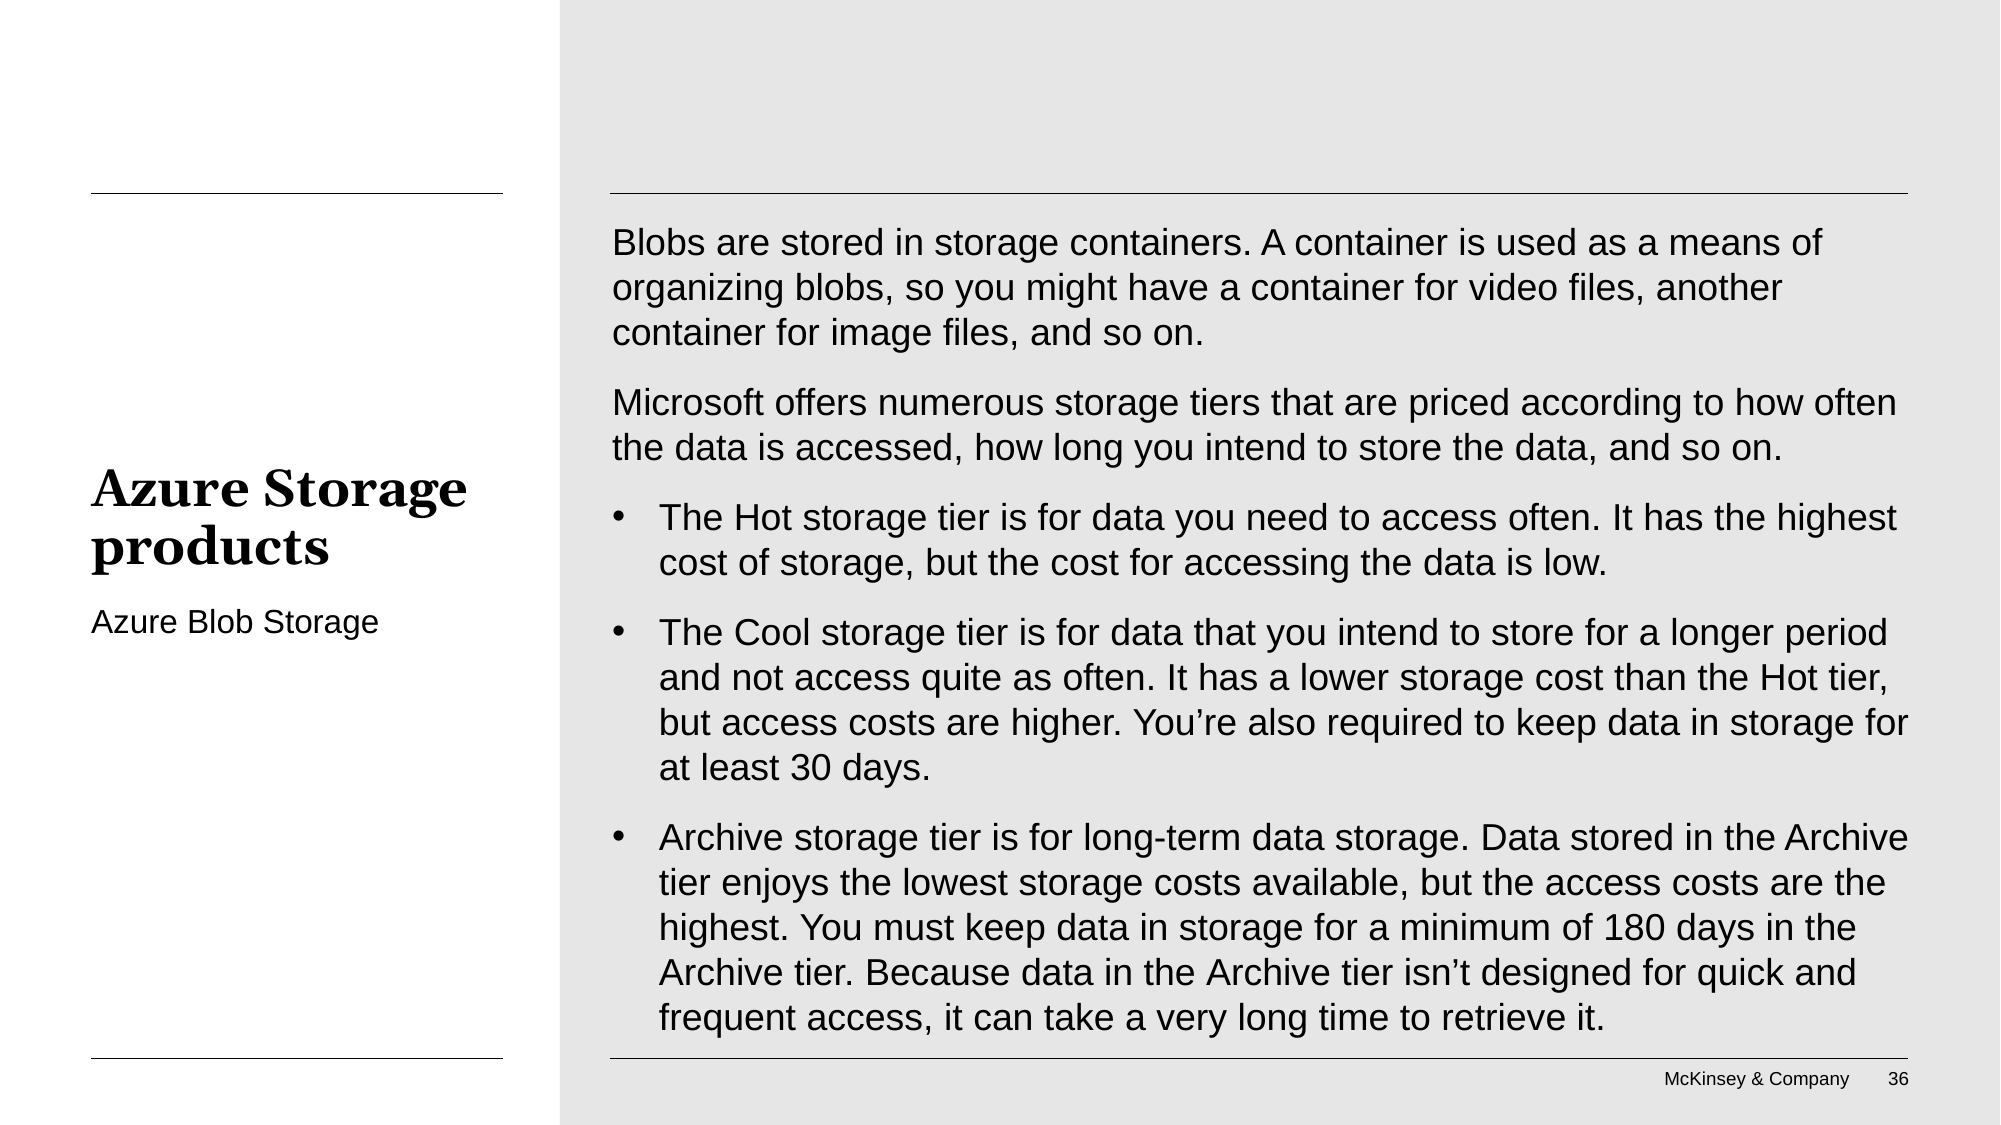

Blobs are stored in storage containers. A container is used as a means of organizing blobs, so you might have a container for video files, another container for image files, and so on.
Microsoft offers numerous storage tiers that are priced according to how often the data is accessed, how long you intend to store the data, and so on.
The Hot storage tier is for data you need to access often. It has the highest cost of storage, but the cost for accessing the data is low.
The Cool storage tier is for data that you intend to store for a longer period and not access quite as often. It has a lower storage cost than the Hot tier, but access costs are higher. You’re also required to keep data in storage for at least 30 days.
Archive storage tier is for long-term data storage. Data stored in the Archive tier enjoys the lowest storage costs available, but the access costs are the highest. You must keep data in storage for a minimum of 180 days in the Archive tier. Because data in the Archive tier isn’t designed for quick and frequent access, it can take a very long time to retrieve it.

# Azure Storage products
Azure Blob Storage